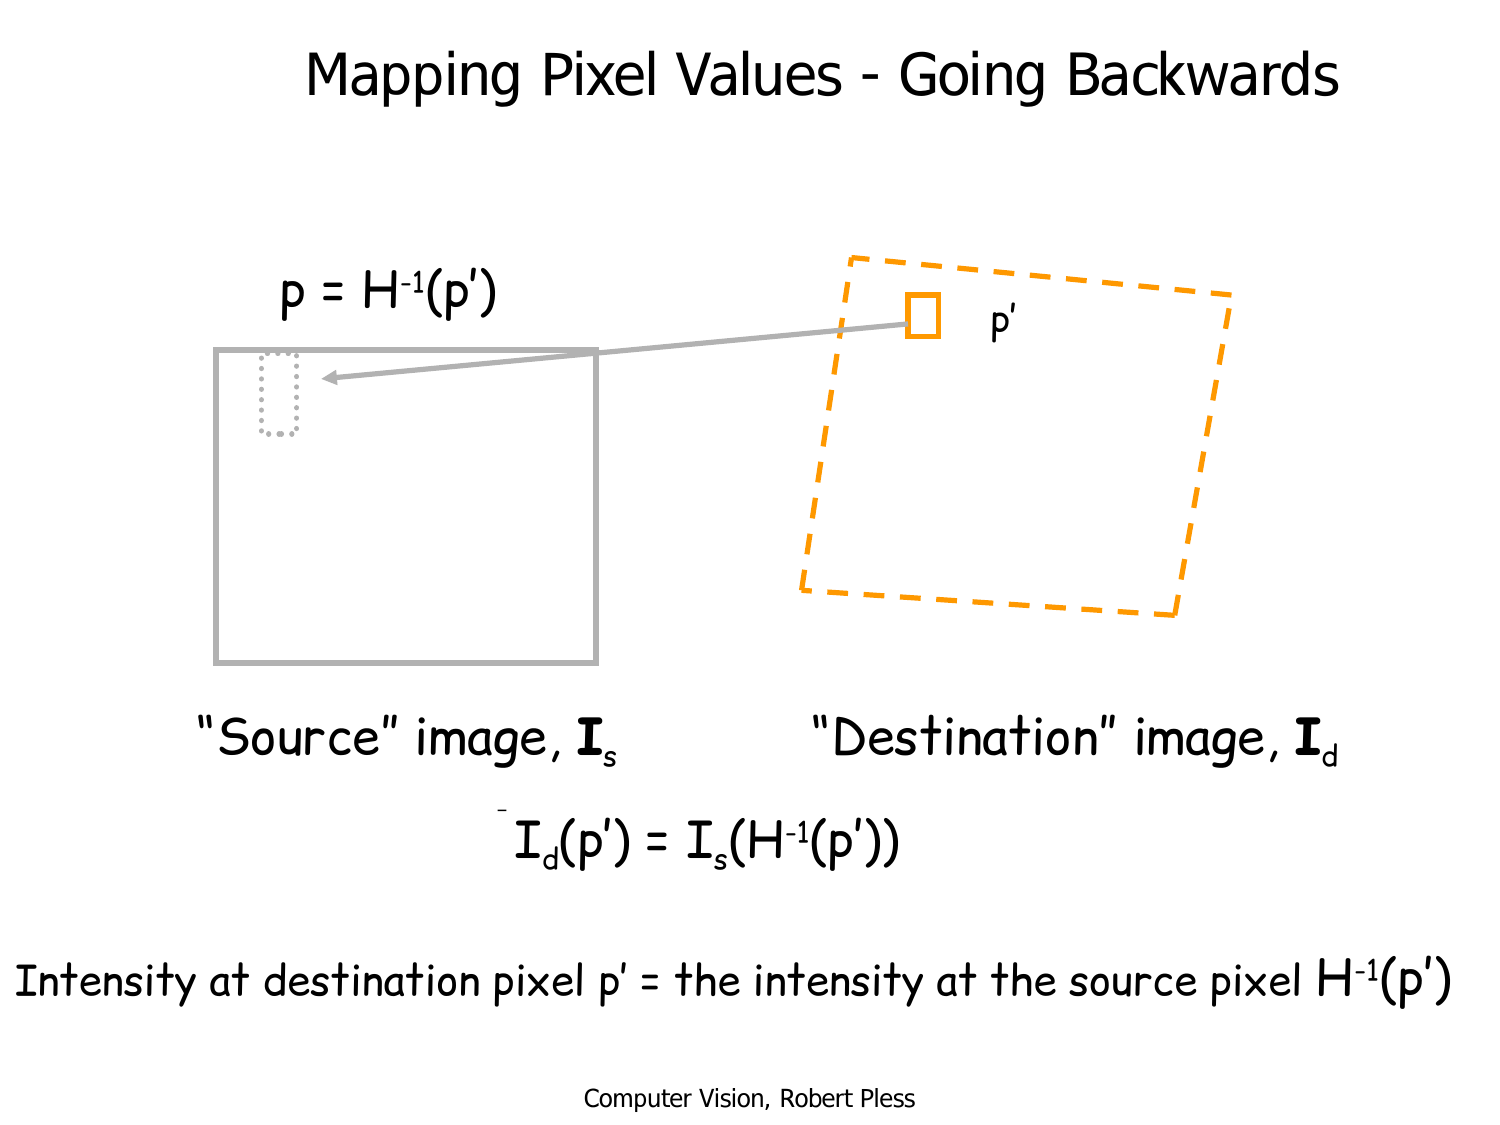

# Mapping Pixel Values - Going Backwards
p = H-1(p’)

p’

“Source” image, Is
“Destination” image, Id
Id(p’) = Is(H-1(p’))

Intensity at destination pixel p’ = the intensity at the source pixel H-1(p’)
Computer Vision, Robert Pless